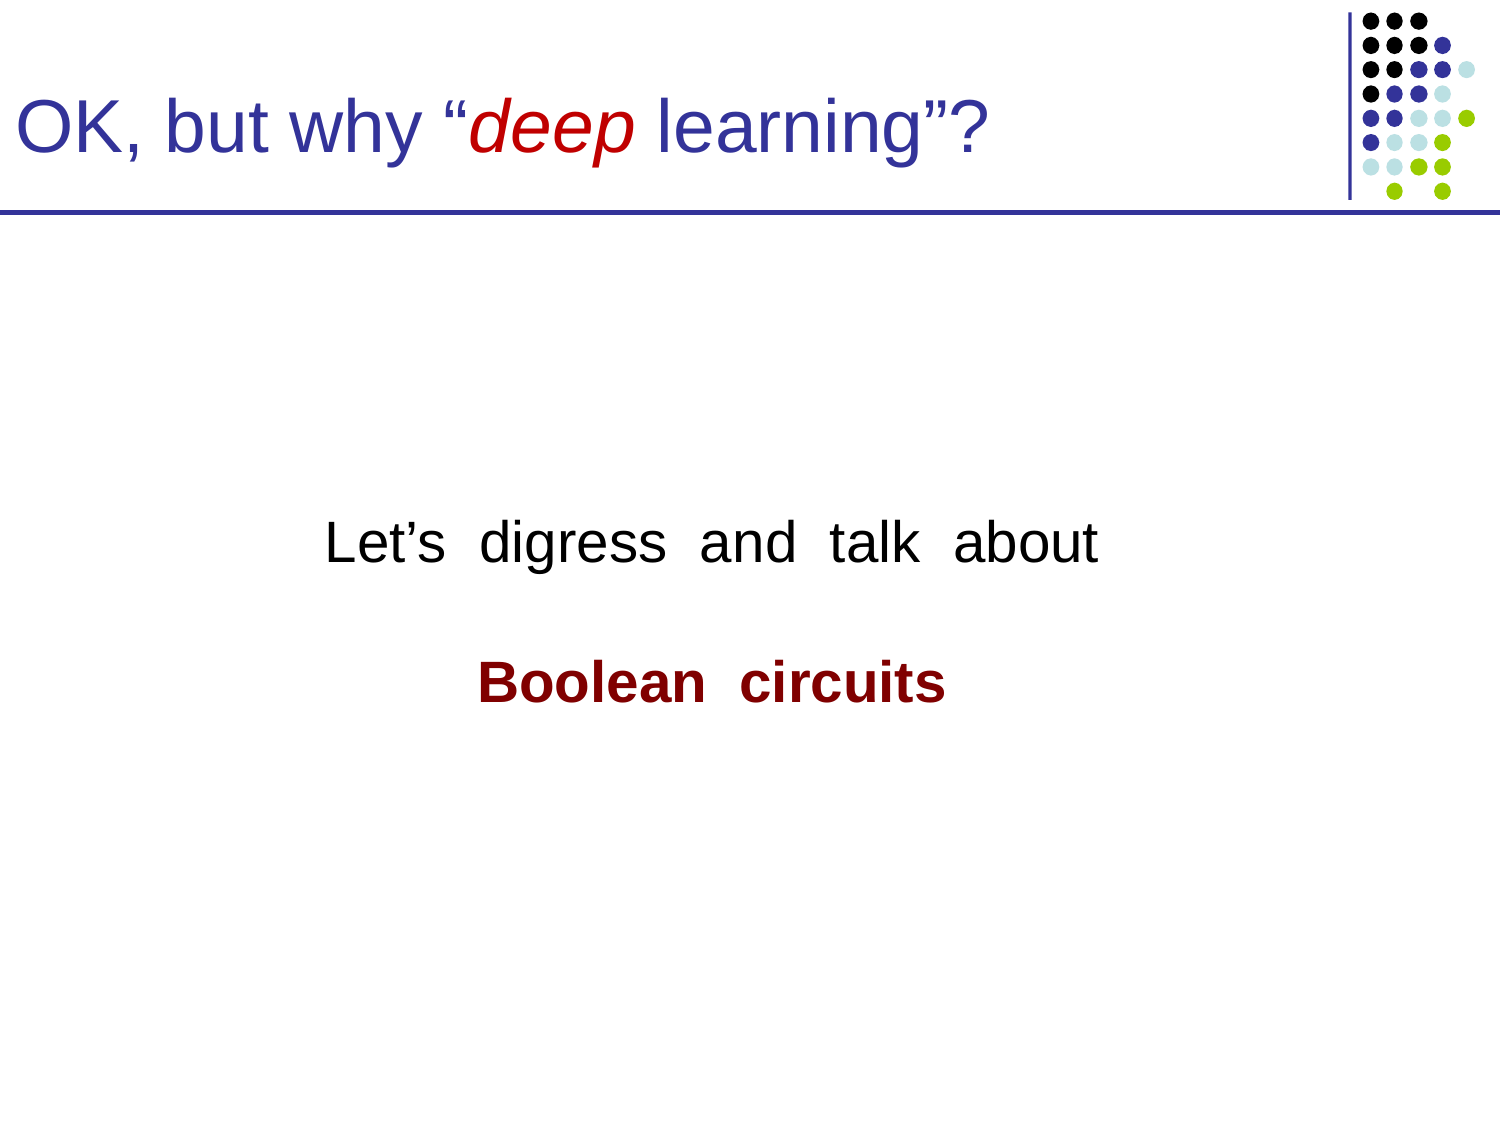

# OK, but why “deep learning”?
Let’s  digress  and  talk  about

Boolean  circuits